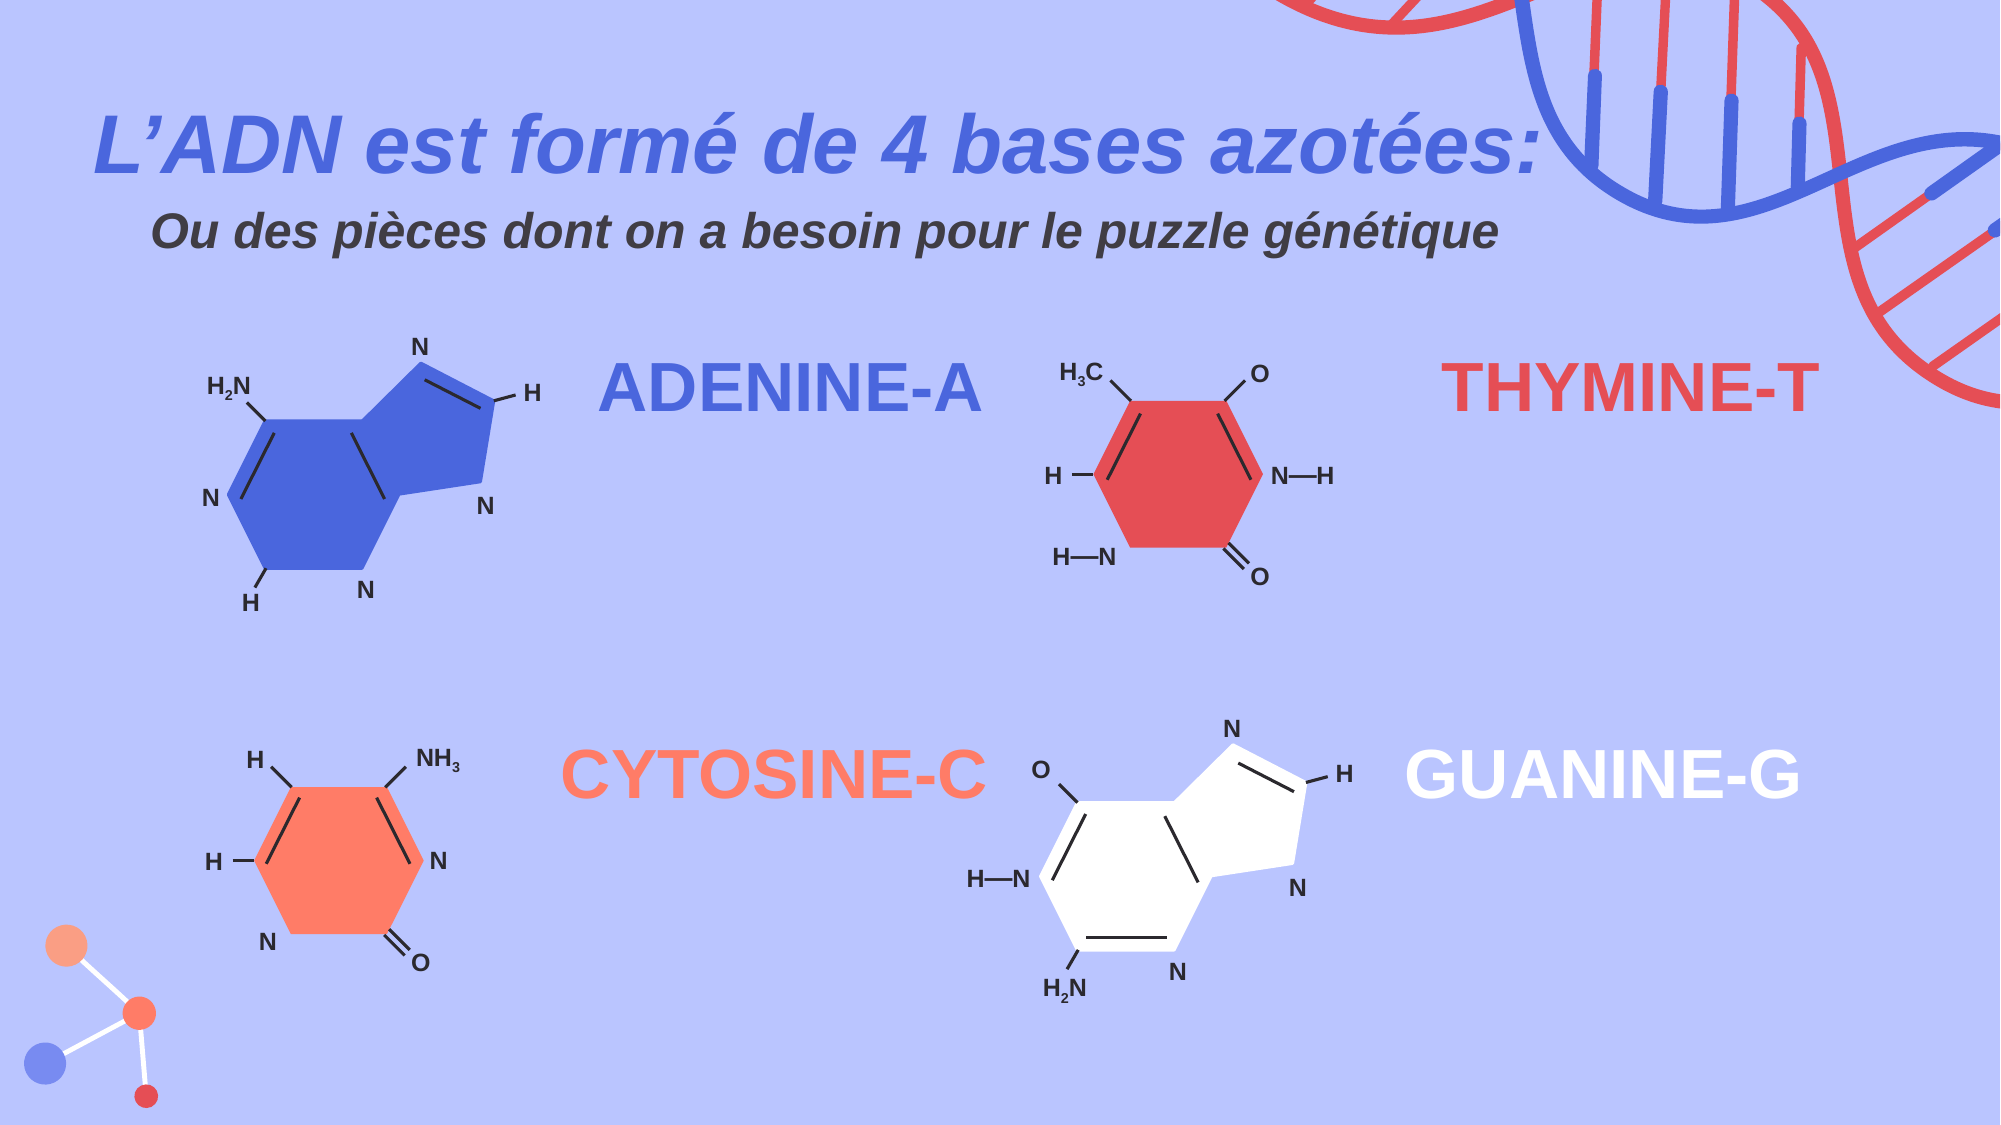

L’ADN est formé de 4 bases azotées:
Ou des pièces dont on a besoin pour le puzzle génétique
N

H2N
H
N
N
N
H
# ADENINE-A
THYMINE-T
O
H3C

N—H
H
H—N
O
N

O
H
H—N
N
N
H2N
CYTOSINE-C
GUANINE-G
H
NH3

N
H
N
O